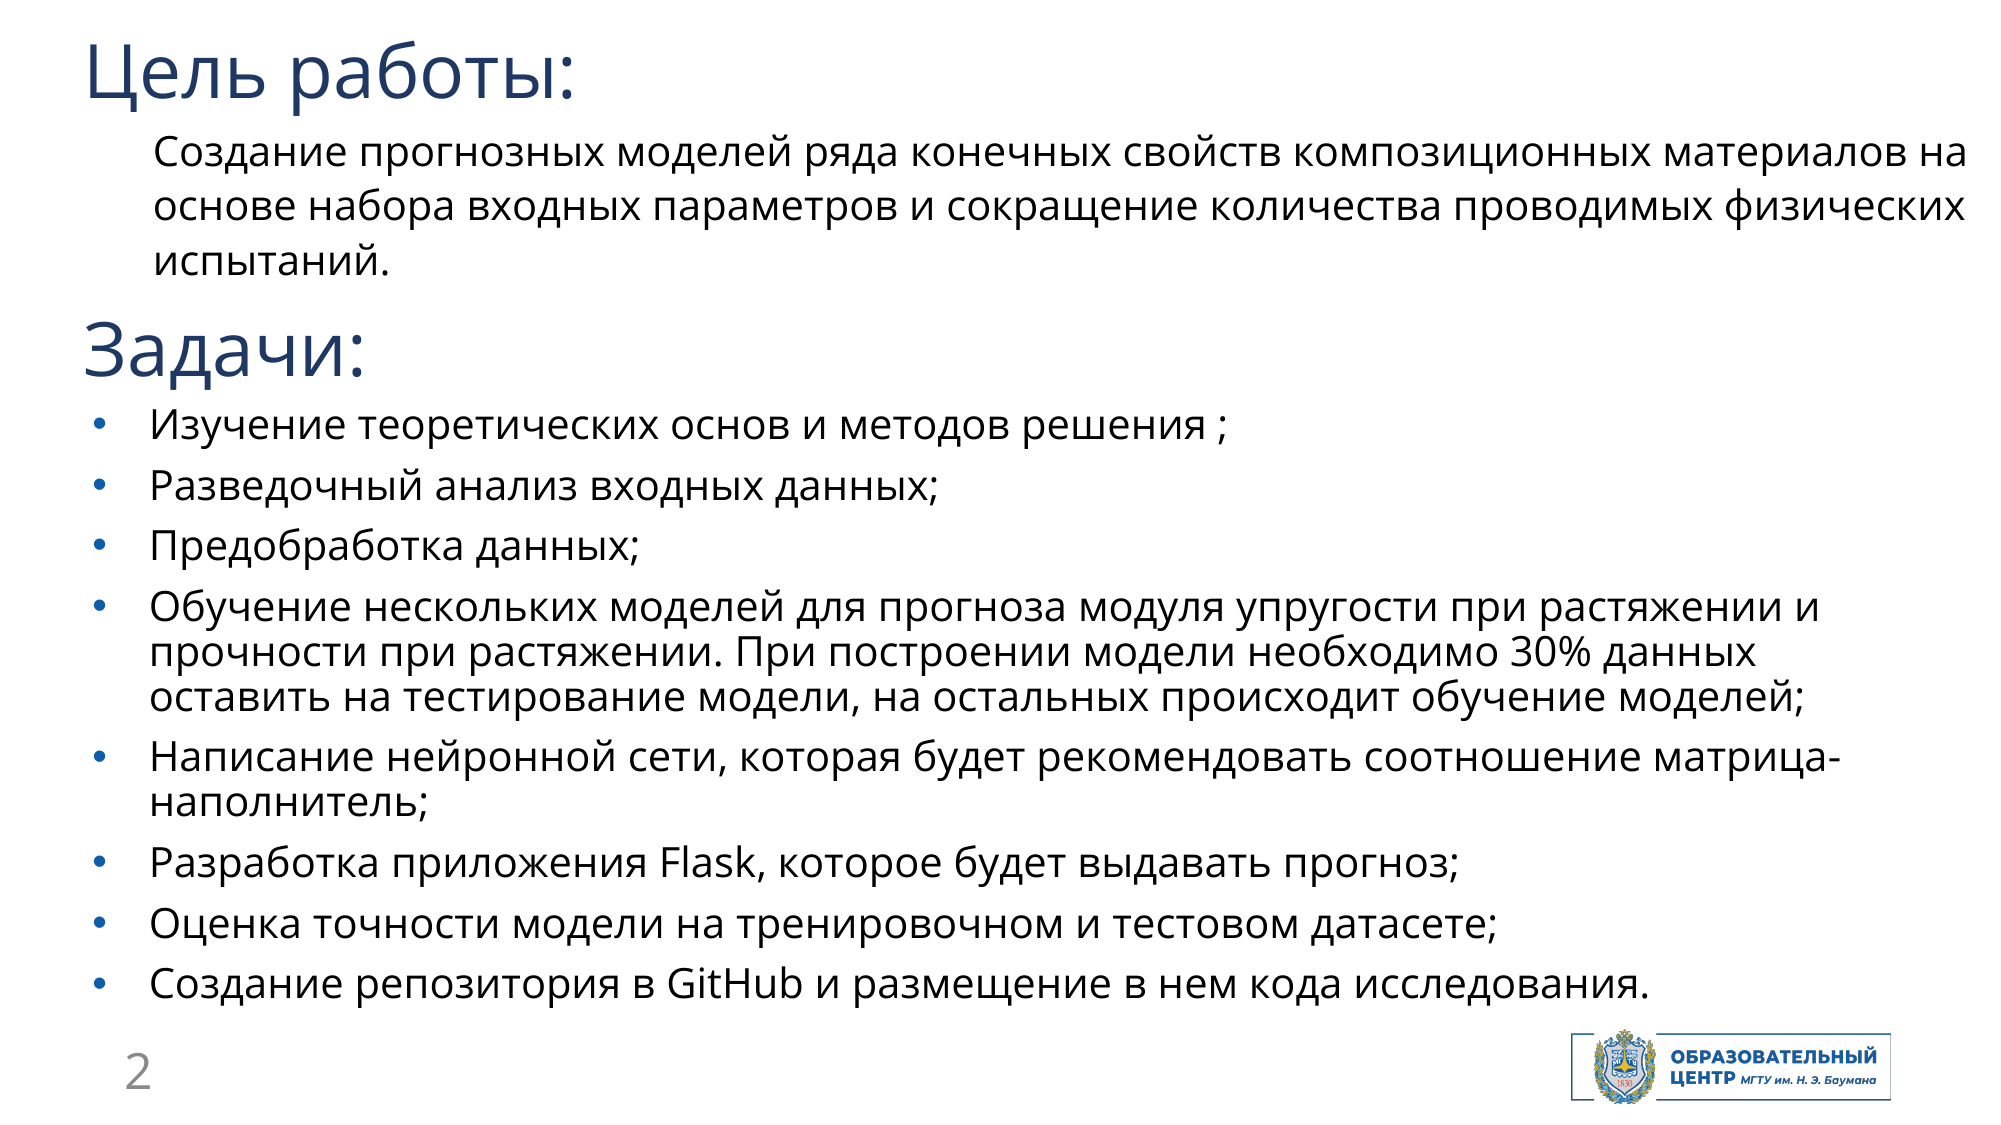

# Цель работы:
Создание прогнозных моделей ряда конечных свойств композиционных материалов на основе набора входных параметров и сокращение количества проводимых физических испытаний.
Задачи:
Изучение теоретических основ и методов решения ;
Разведочный анализ входных данных;
Предобработка данных;
Обучение нескольких моделей для прогноза модуля упругости при растяжении и прочности при растяжении. При построении модели необходимо 30% данных оставить на тестирование модели, на остальных происходит обучение моделей;
Написание нейронной сети, которая будет рекомендовать соотношение матрица-наполнитель;
Разработка приложения Flask, которое будет выдавать прогноз;
Оценка точности модели на тренировочном и тестовом датасете;
Создание репозитория в GitHub и размещение в нем кода исследования.
2